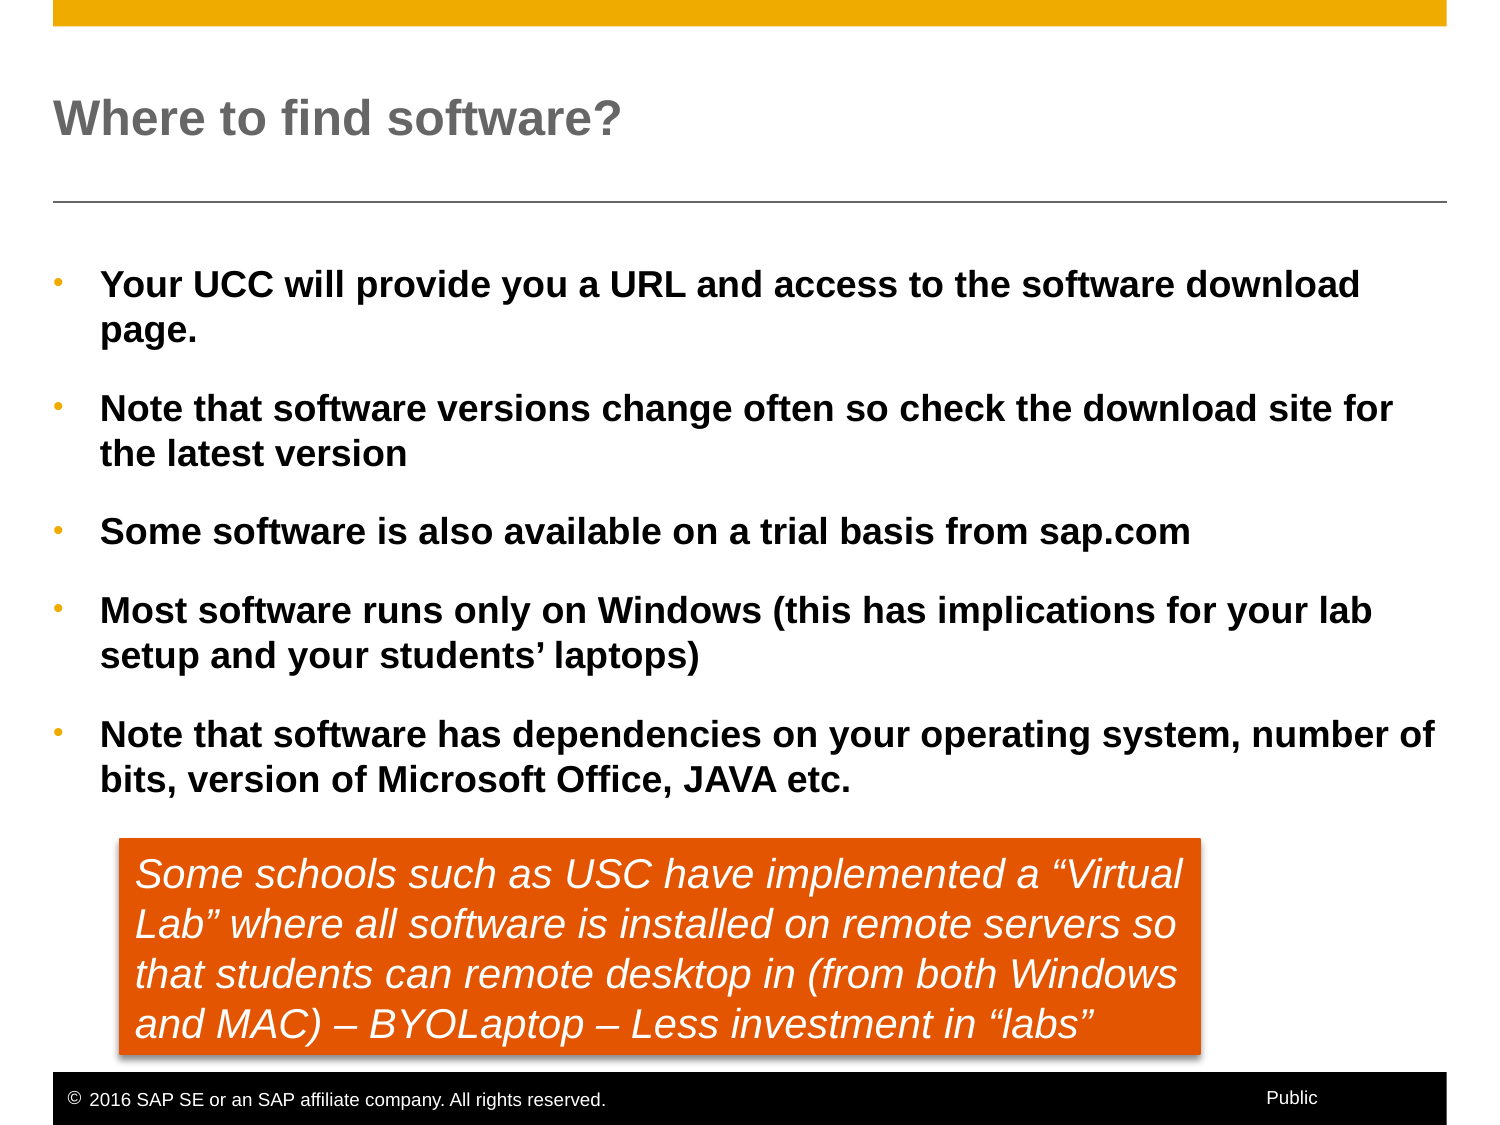

# Where to find software?
Your UCC will provide you a URL and access to the software download page.
Note that software versions change often so check the download site for the latest version
Some software is also available on a trial basis from sap.com
Most software runs only on Windows (this has implications for your lab setup and your students’ laptops)
Note that software has dependencies on your operating system, number of bits, version of Microsoft Office, JAVA etc.
Some schools such as USC have implemented a “Virtual Lab” where all software is installed on remote servers so that students can remote desktop in (from both Windows and MAC) – BYOLaptop – Less investment in “labs”